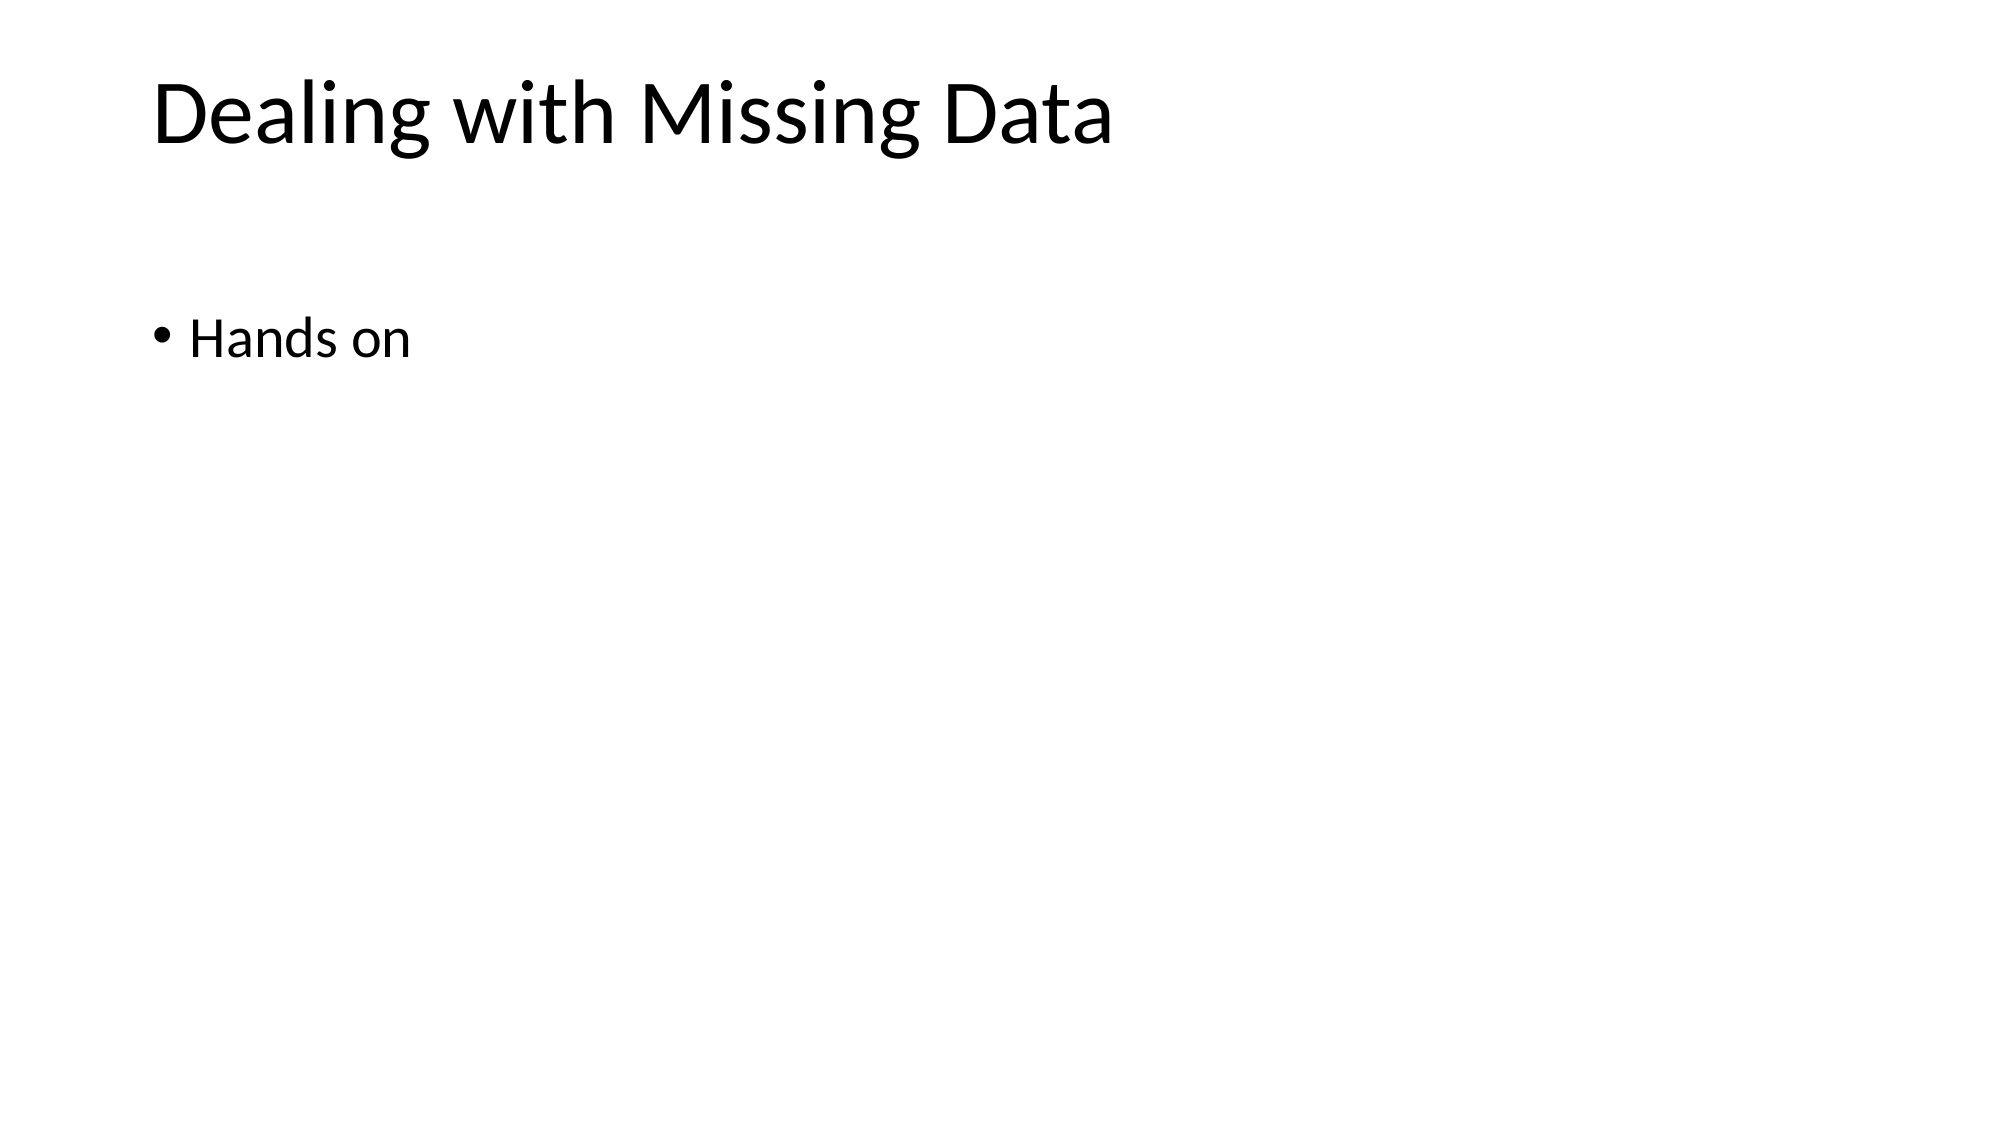

# Dealing with Missing Data
Hands on